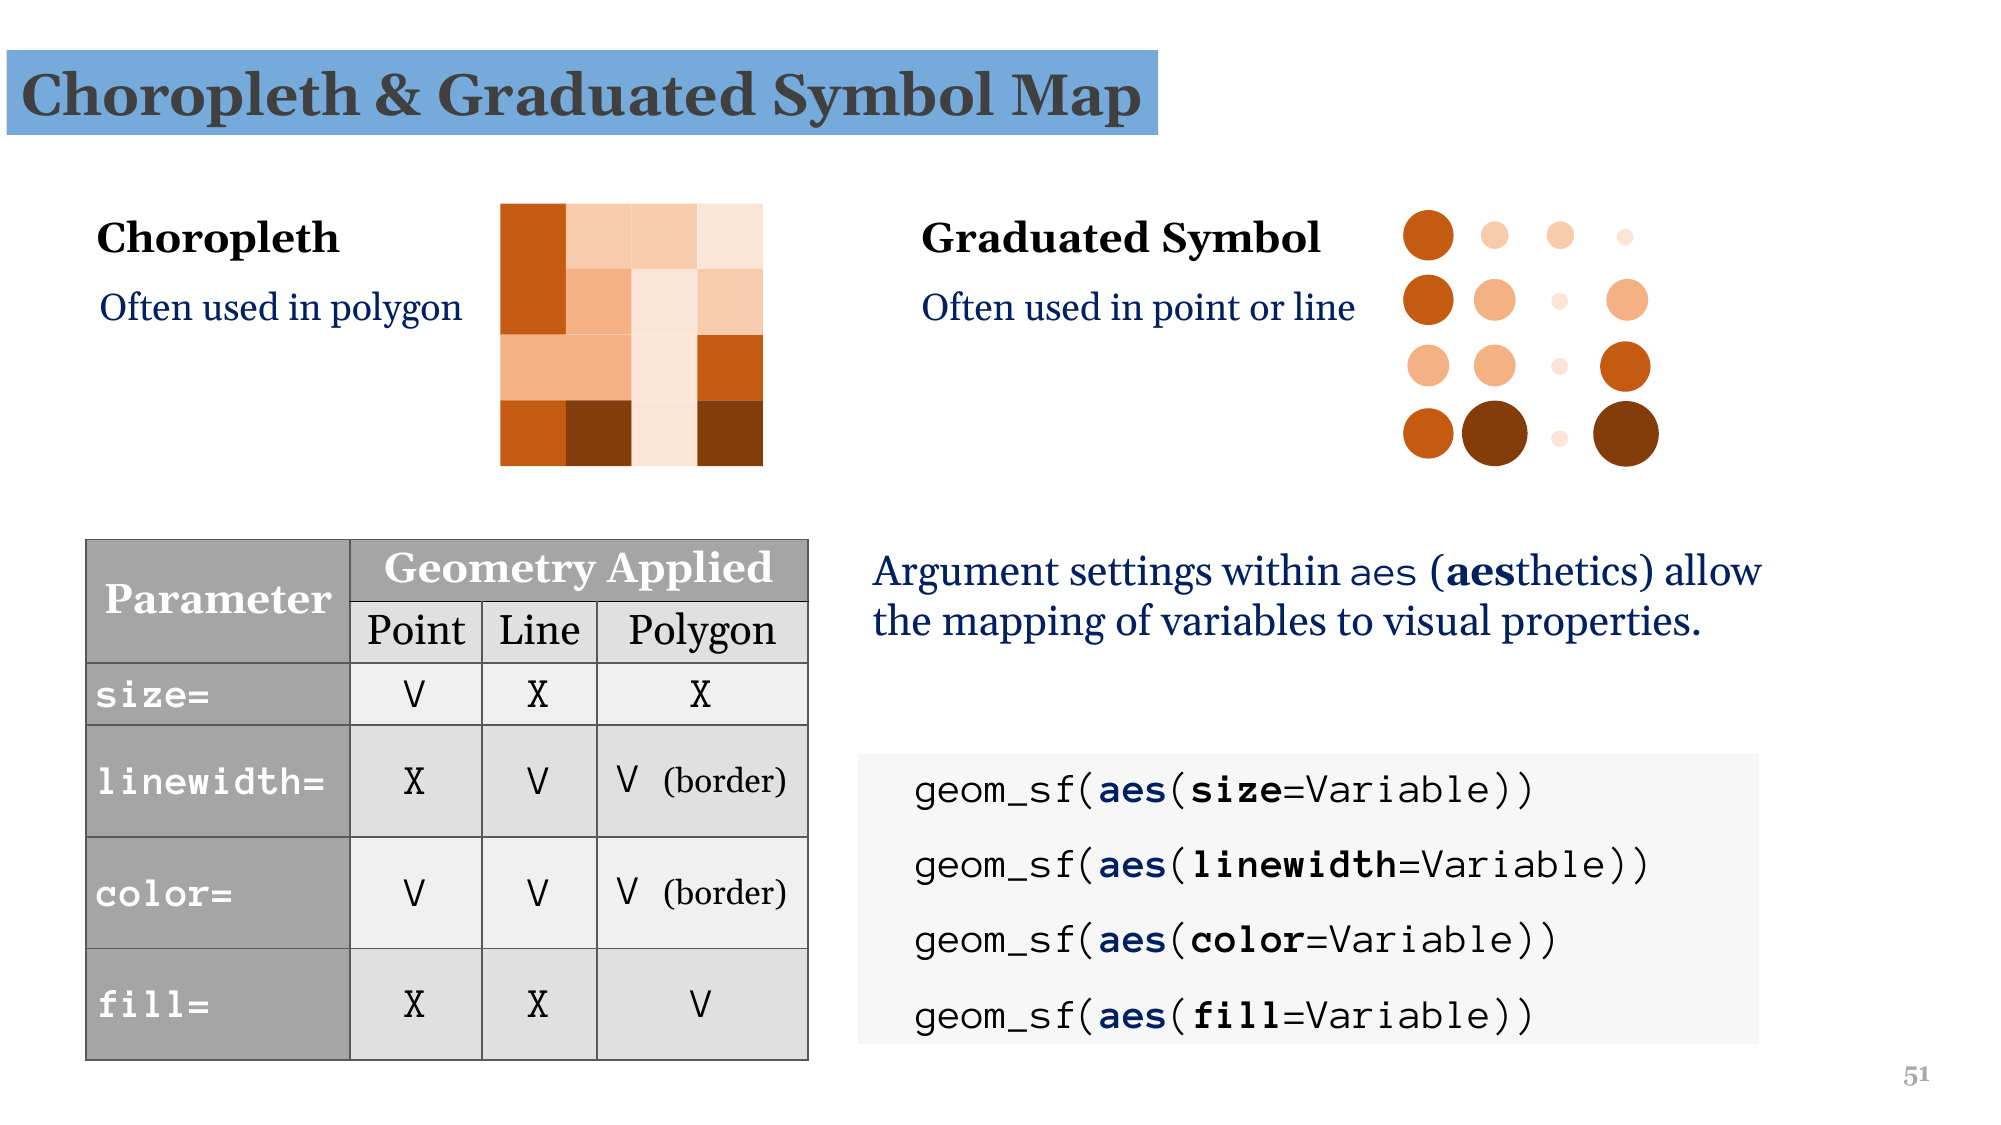

Choropleth & Graduated Symbol Map
Choropleth

Graduated Symbol

Often used in polygon
Often used in point or line

Argument settings within aes (aesthetics) allow the mapping of variables to visual properties.
| Parameter | Geometry Applied |  |  |
| --- | --- | --- | --- |
|  | Point | Line | Polygon |
| size= | V | X | X |
| linewidth= | X | V | V (border) |
| color= | V | V | V (border) |
| fill= | X | X | V |
geom_sf(aes(size=Variable))
geom_sf(aes(linewidth=Variable))
geom_sf(aes(color=Variable))
geom_sf(aes(fill=Variable))
51